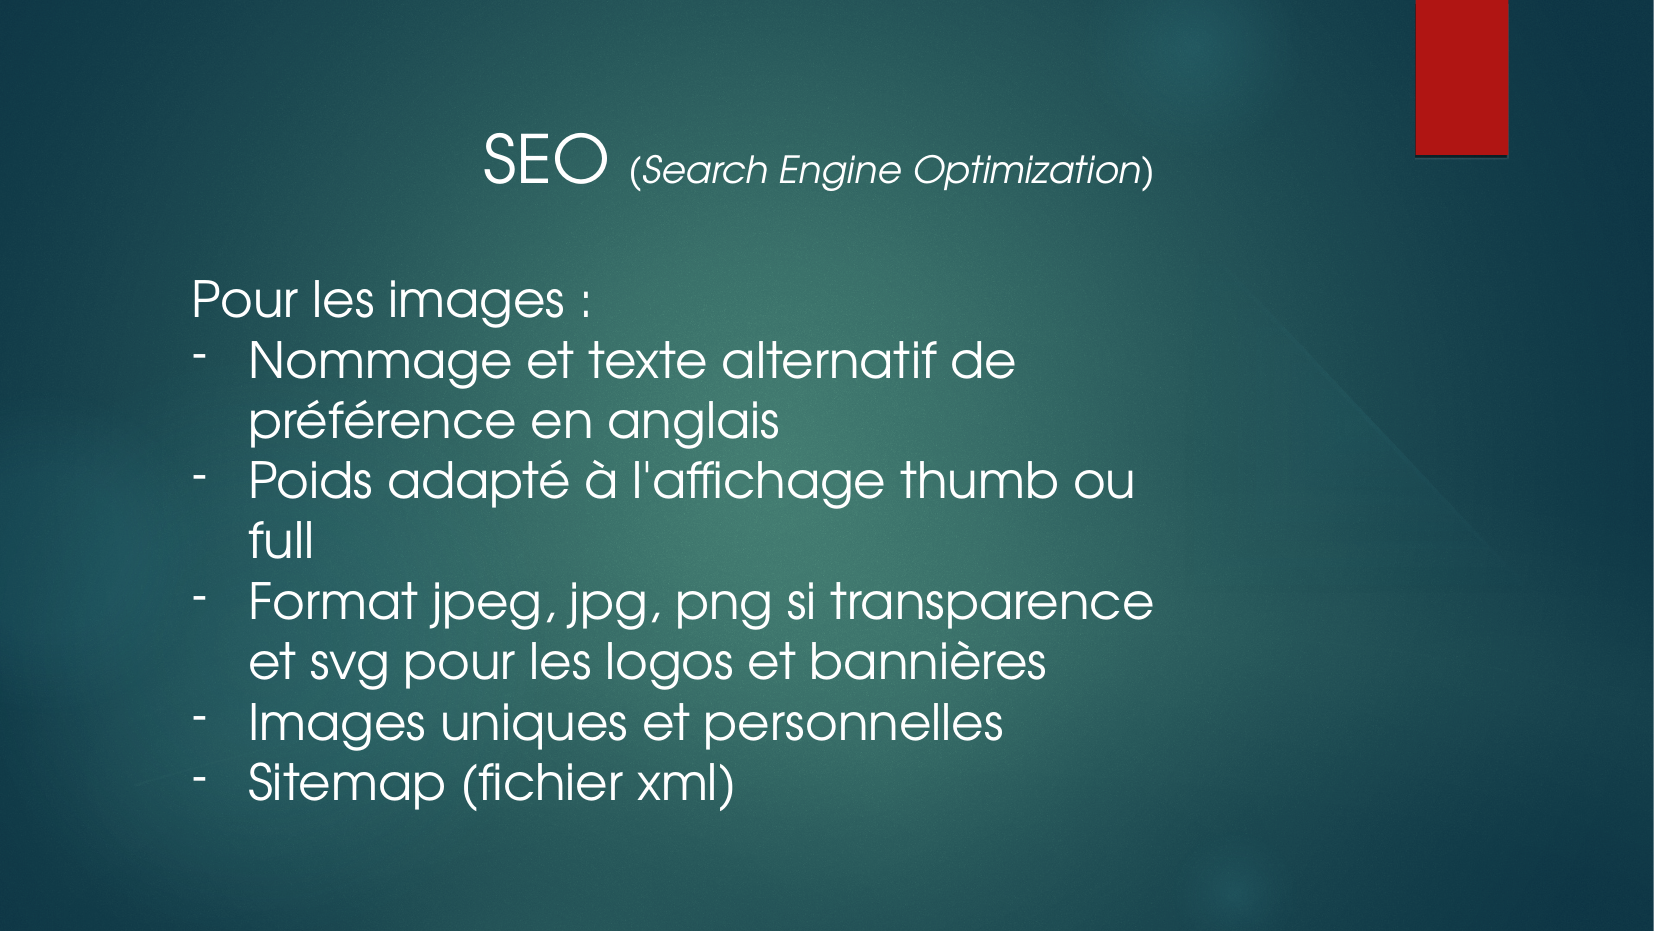

SEO (Search Engine Optimization)
Pour les images :
Nommage et texte alternatif de préférence en anglais
Poids adapté à l'affichage thumb ou full
Format jpeg, jpg, png si transparence et svg pour les logos et bannières
Images uniques et personnelles
Sitemap (fichier xml)